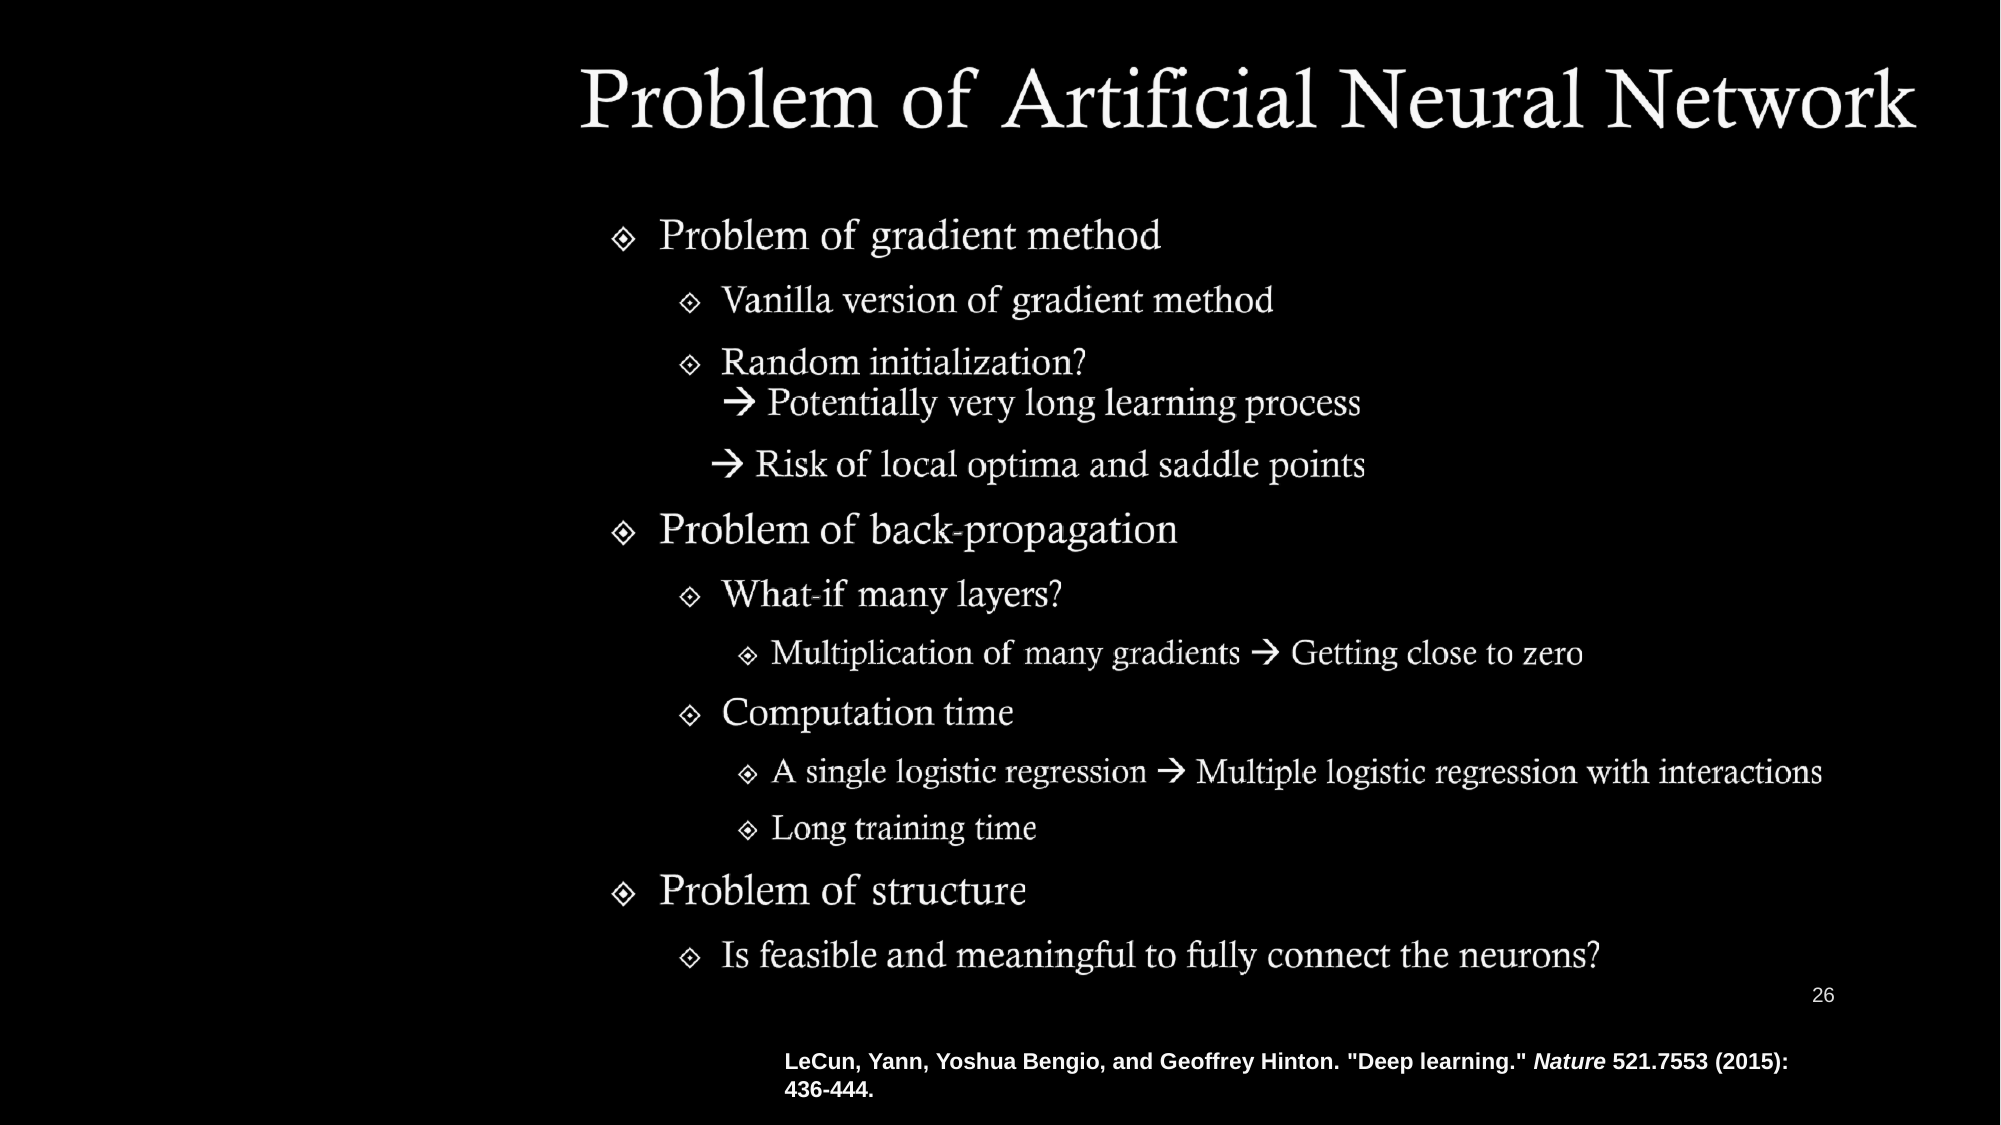

26

LeCun, Yann, Yoshua Bengio, and Geoffrey Hinton. "Deep learning." Nature 521.7553 (2015): 436-444.